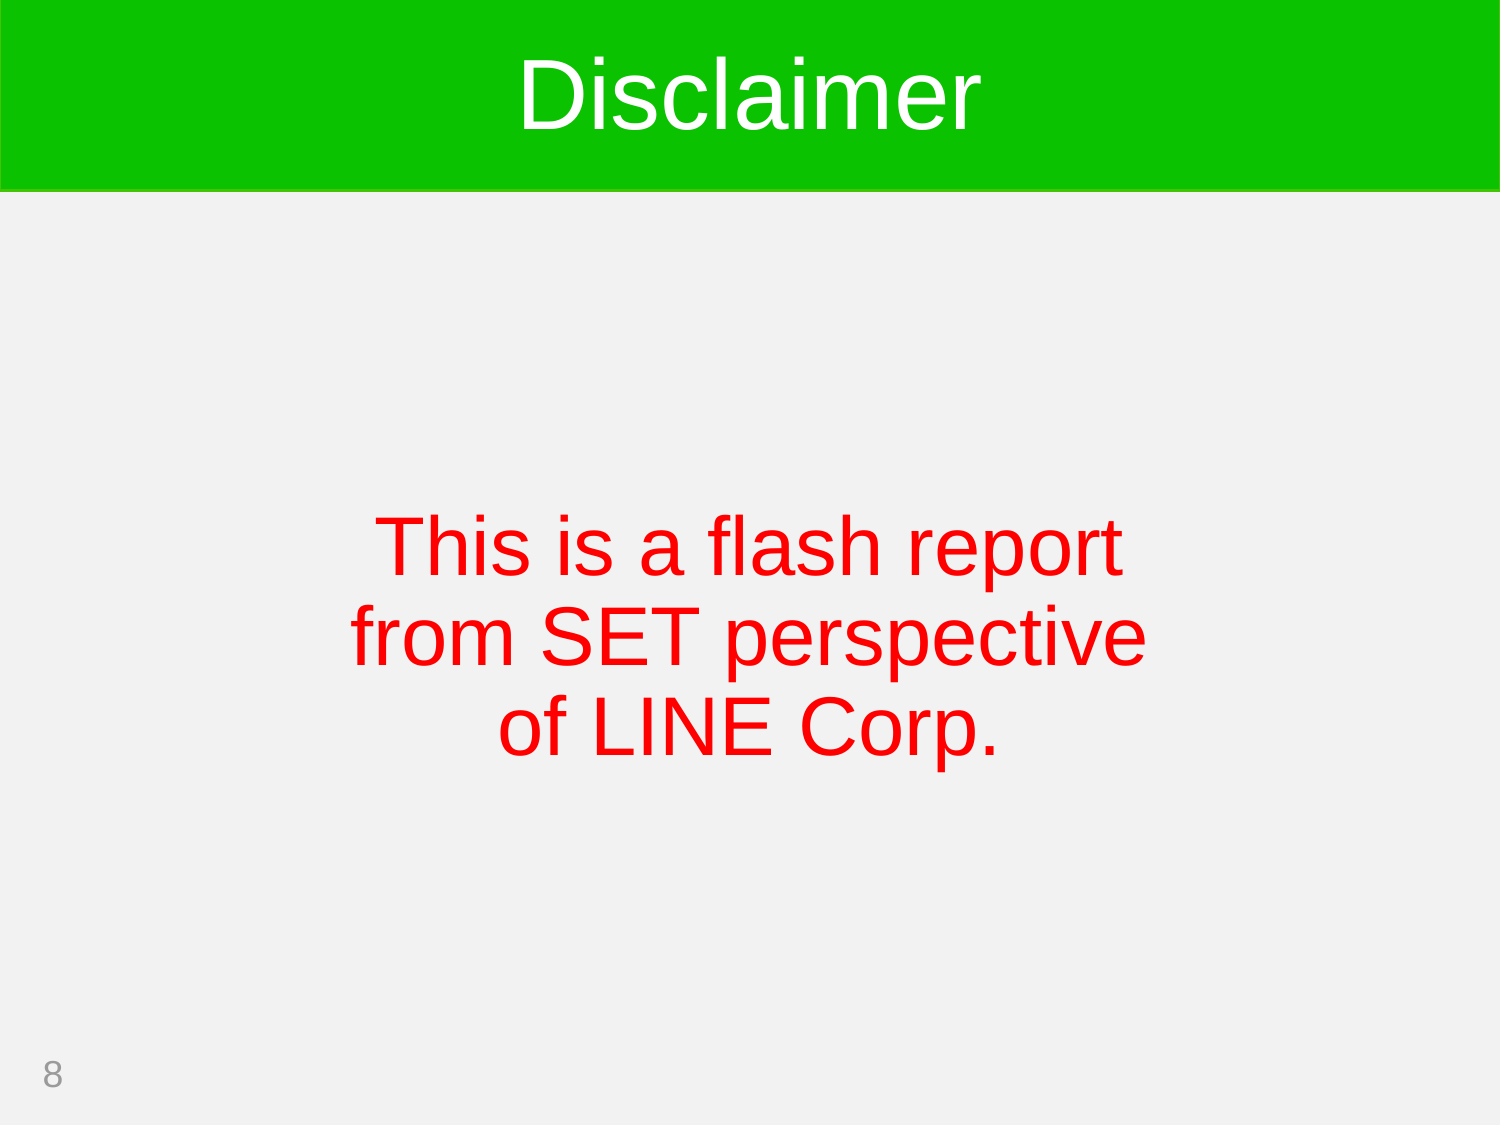

# Disclaimer
This is a flash report
from SET perspective
of LINE Corp.
8